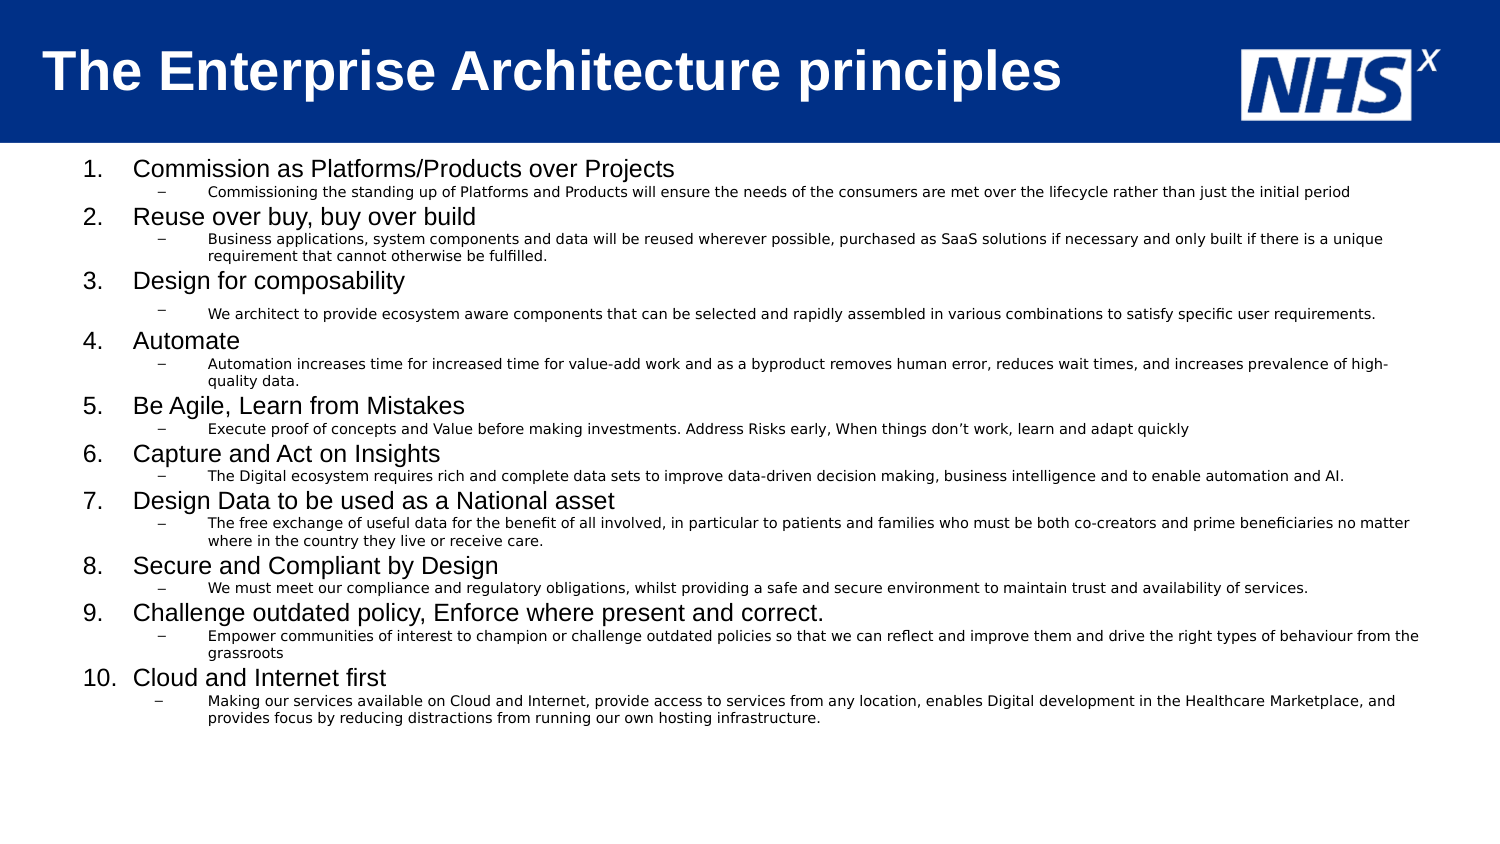

# The Enterprise Architecture principles
Commission as Platforms/Products over Projects
Commissioning the standing up of Platforms and Products will ensure the needs of the consumers are met over the lifecycle rather than just the initial period
Reuse over buy, buy over build
Business applications, system components and data will be reused wherever possible, purchased as SaaS solutions if necessary and only built if there is a unique requirement that cannot otherwise be fulfilled.
Design for composability
We architect to provide ecosystem aware components that can be selected and rapidly assembled in various combinations to satisfy specific user requirements.
Automate
Automation increases time for increased time for value-add work and as a byproduct removes human error, reduces wait times, and increases prevalence of high-quality data.
Be Agile, Learn from Mistakes
Execute proof of concepts and Value before making investments. Address Risks early, When things don’t work, learn and adapt quickly
Capture and Act on Insights
The Digital ecosystem requires rich and complete data sets to improve data-driven decision making, business intelligence and to enable automation and AI.
Design Data to be used as a National asset
The free exchange of useful data for the benefit of all involved, in particular to patients and families who must be both co-creators and prime beneficiaries no matter where in the country they live or receive care.
Secure and Compliant by Design
We must meet our compliance and regulatory obligations, whilst providing a safe and secure environment to maintain trust and availability of services.
Challenge outdated policy, Enforce where present and correct.
Empower communities of interest to champion or challenge outdated policies so that we can reflect and improve them and drive the right types of behaviour from the grassroots
Cloud and Internet first
Making our services available on Cloud and Internet, provide access to services from any location, enables Digital development in the Healthcare Marketplace, and provides focus by reducing distractions from running our own hosting infrastructure.